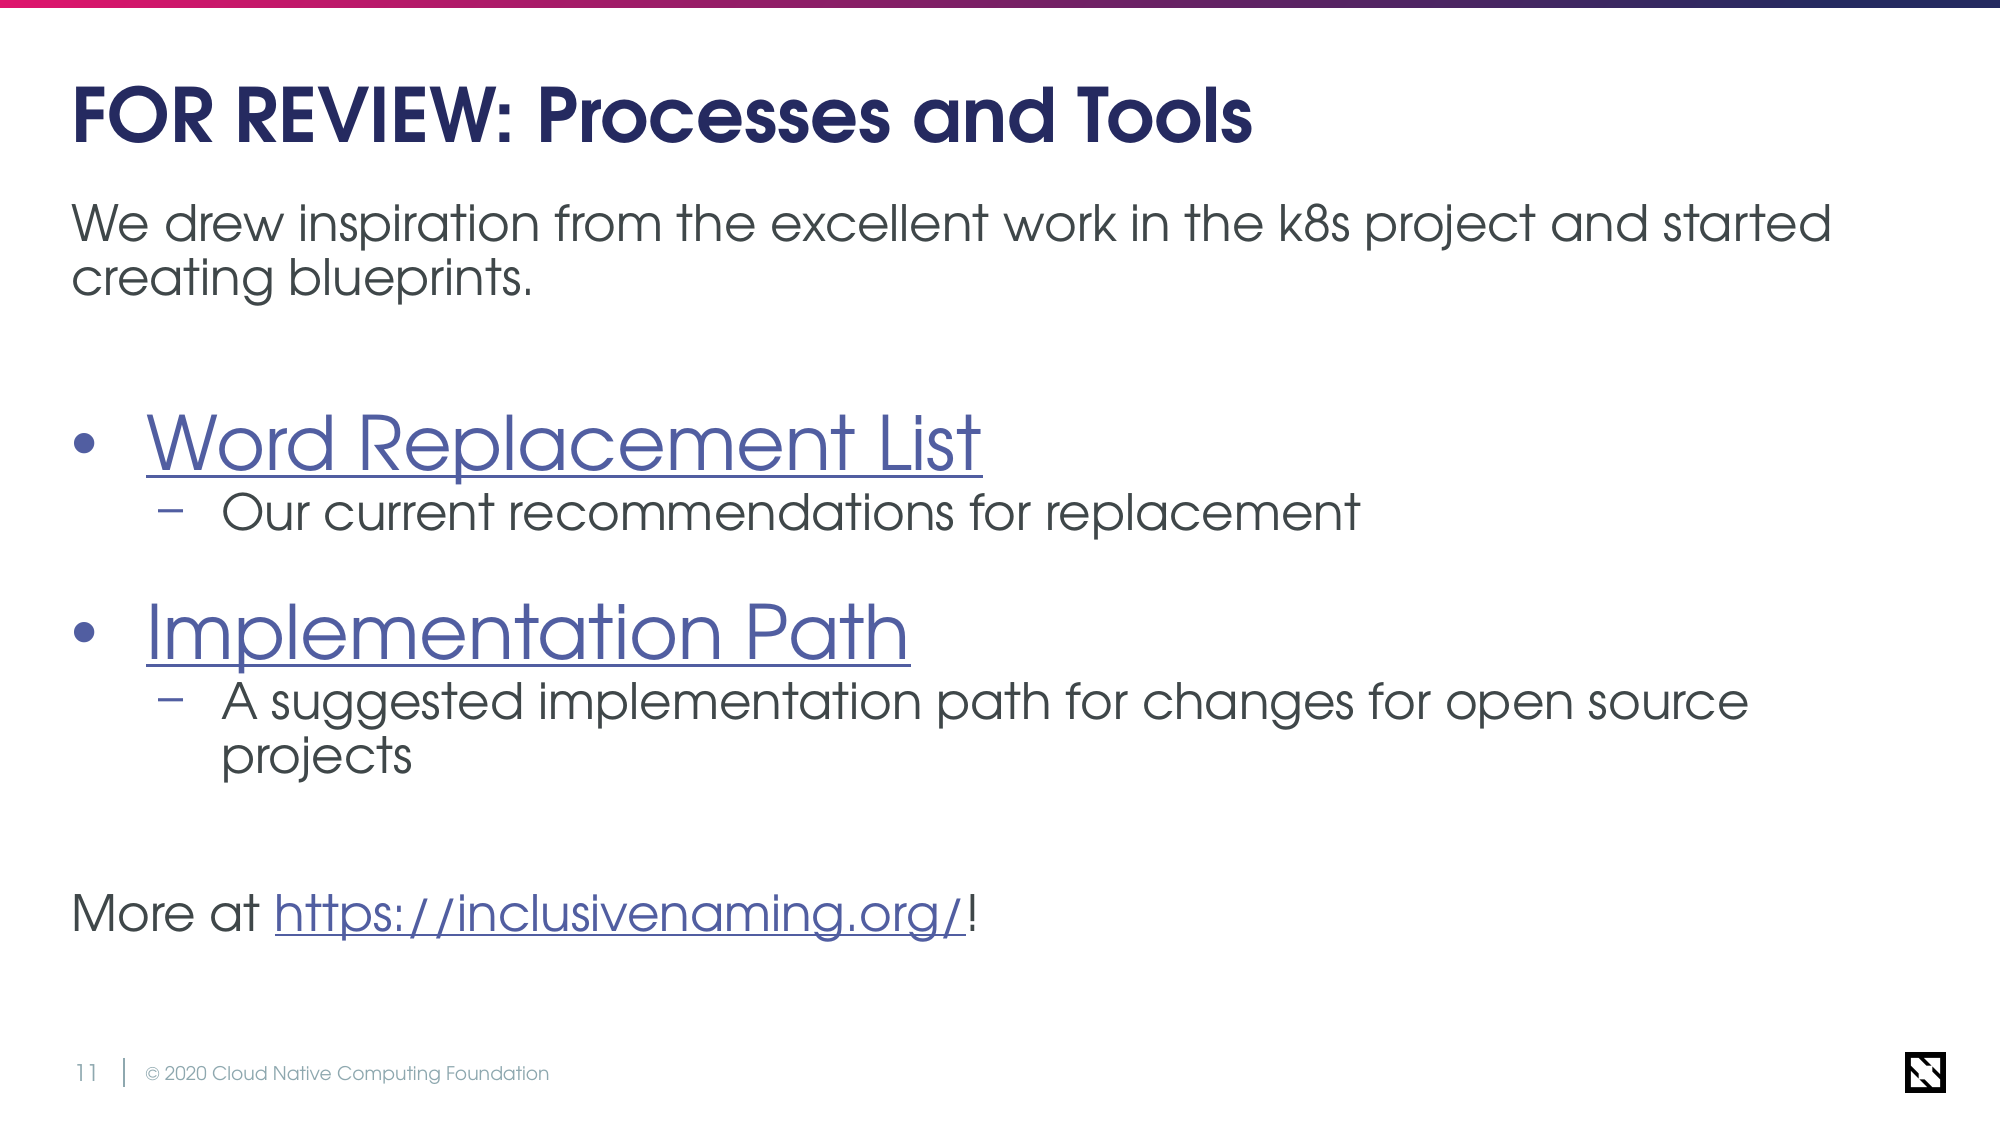

# FOR REVIEW: Processes and Tools
We drew inspiration from the excellent work in the k8s project and started creating blueprints.

Word Replacement List
Our current recommendations for replacement
Implementation Path
A suggested implementation path for changes for open source projects

More at https://inclusivenaming.org/!